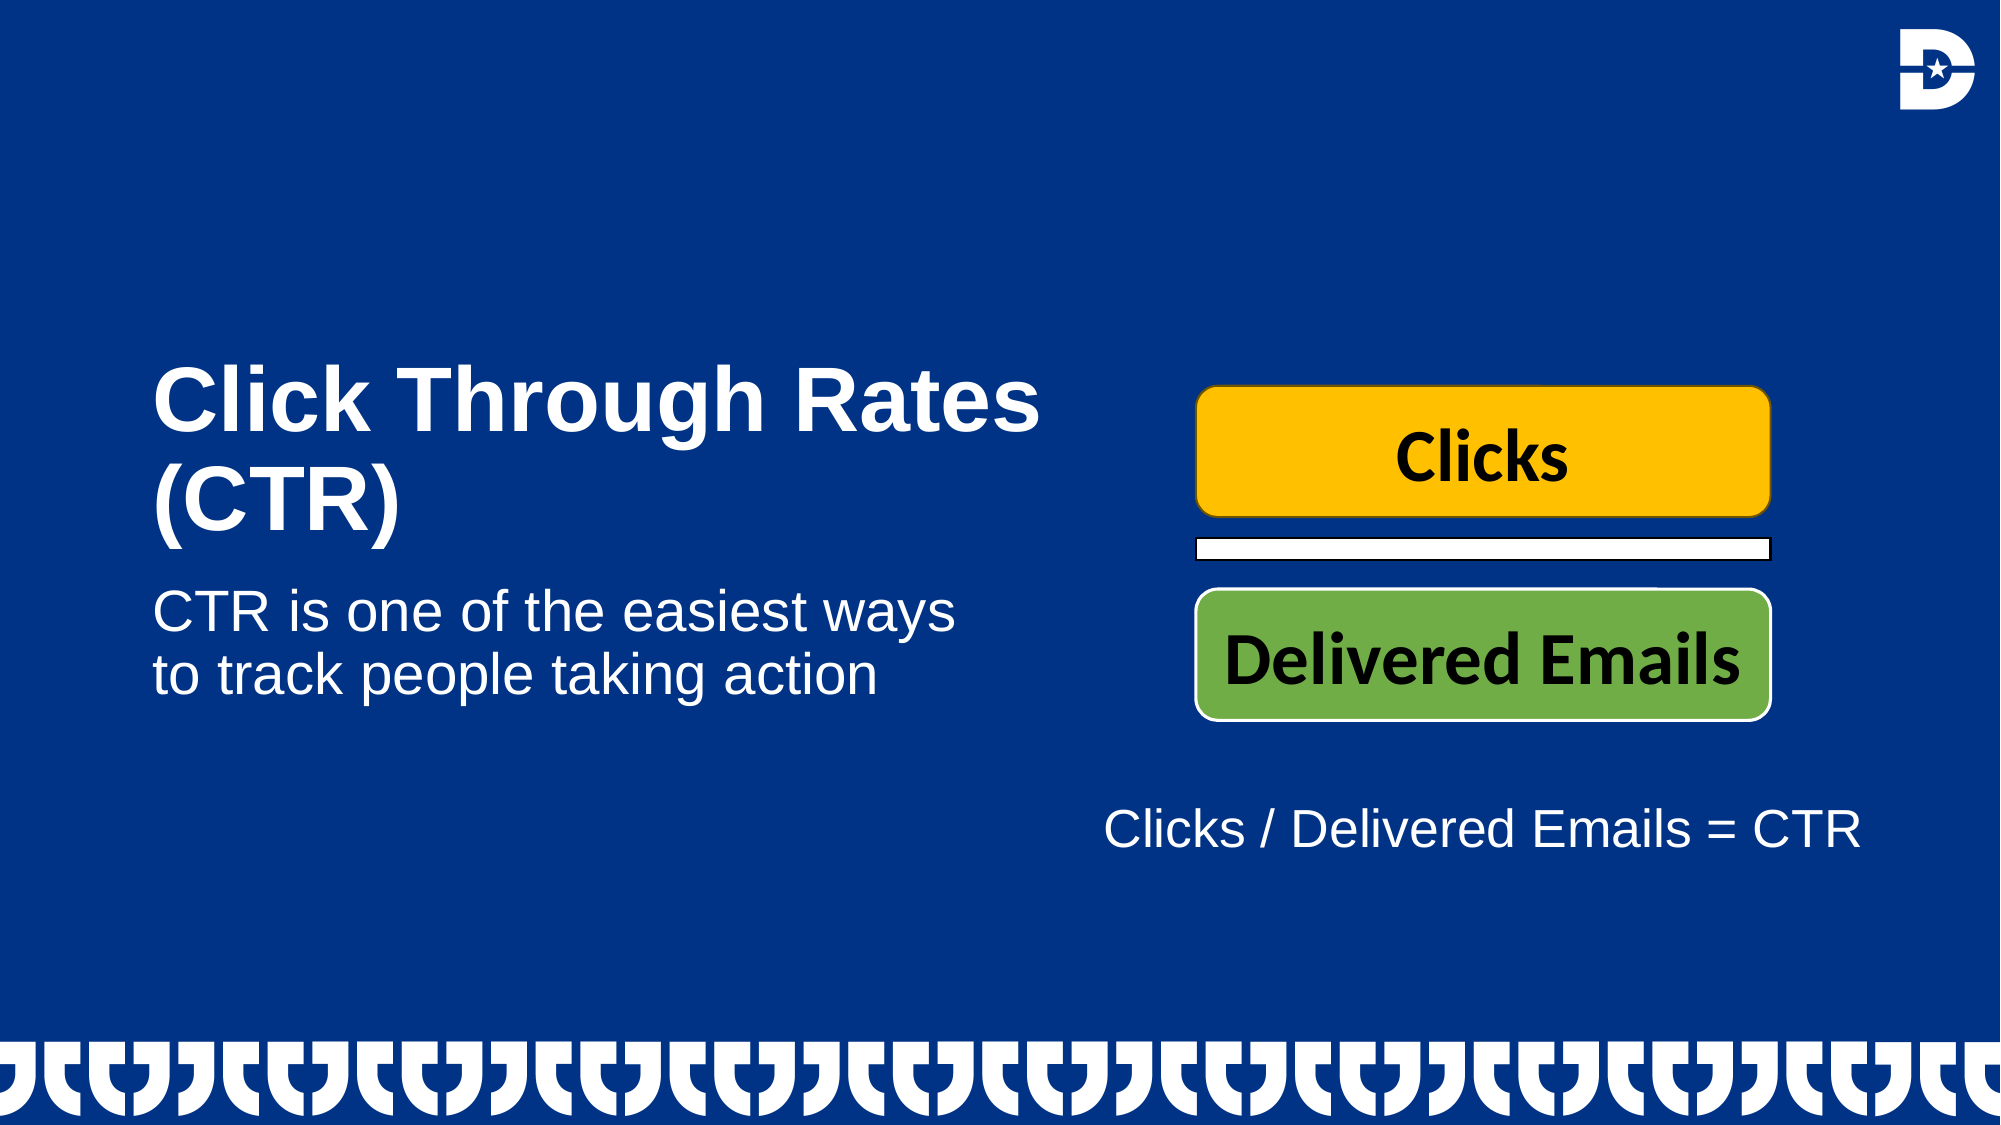

# Click Through Rates (CTR)
Clicks

CTR is one of the easiest ways to track people taking action
Delivered Emails
Clicks / Delivered Emails = CTR